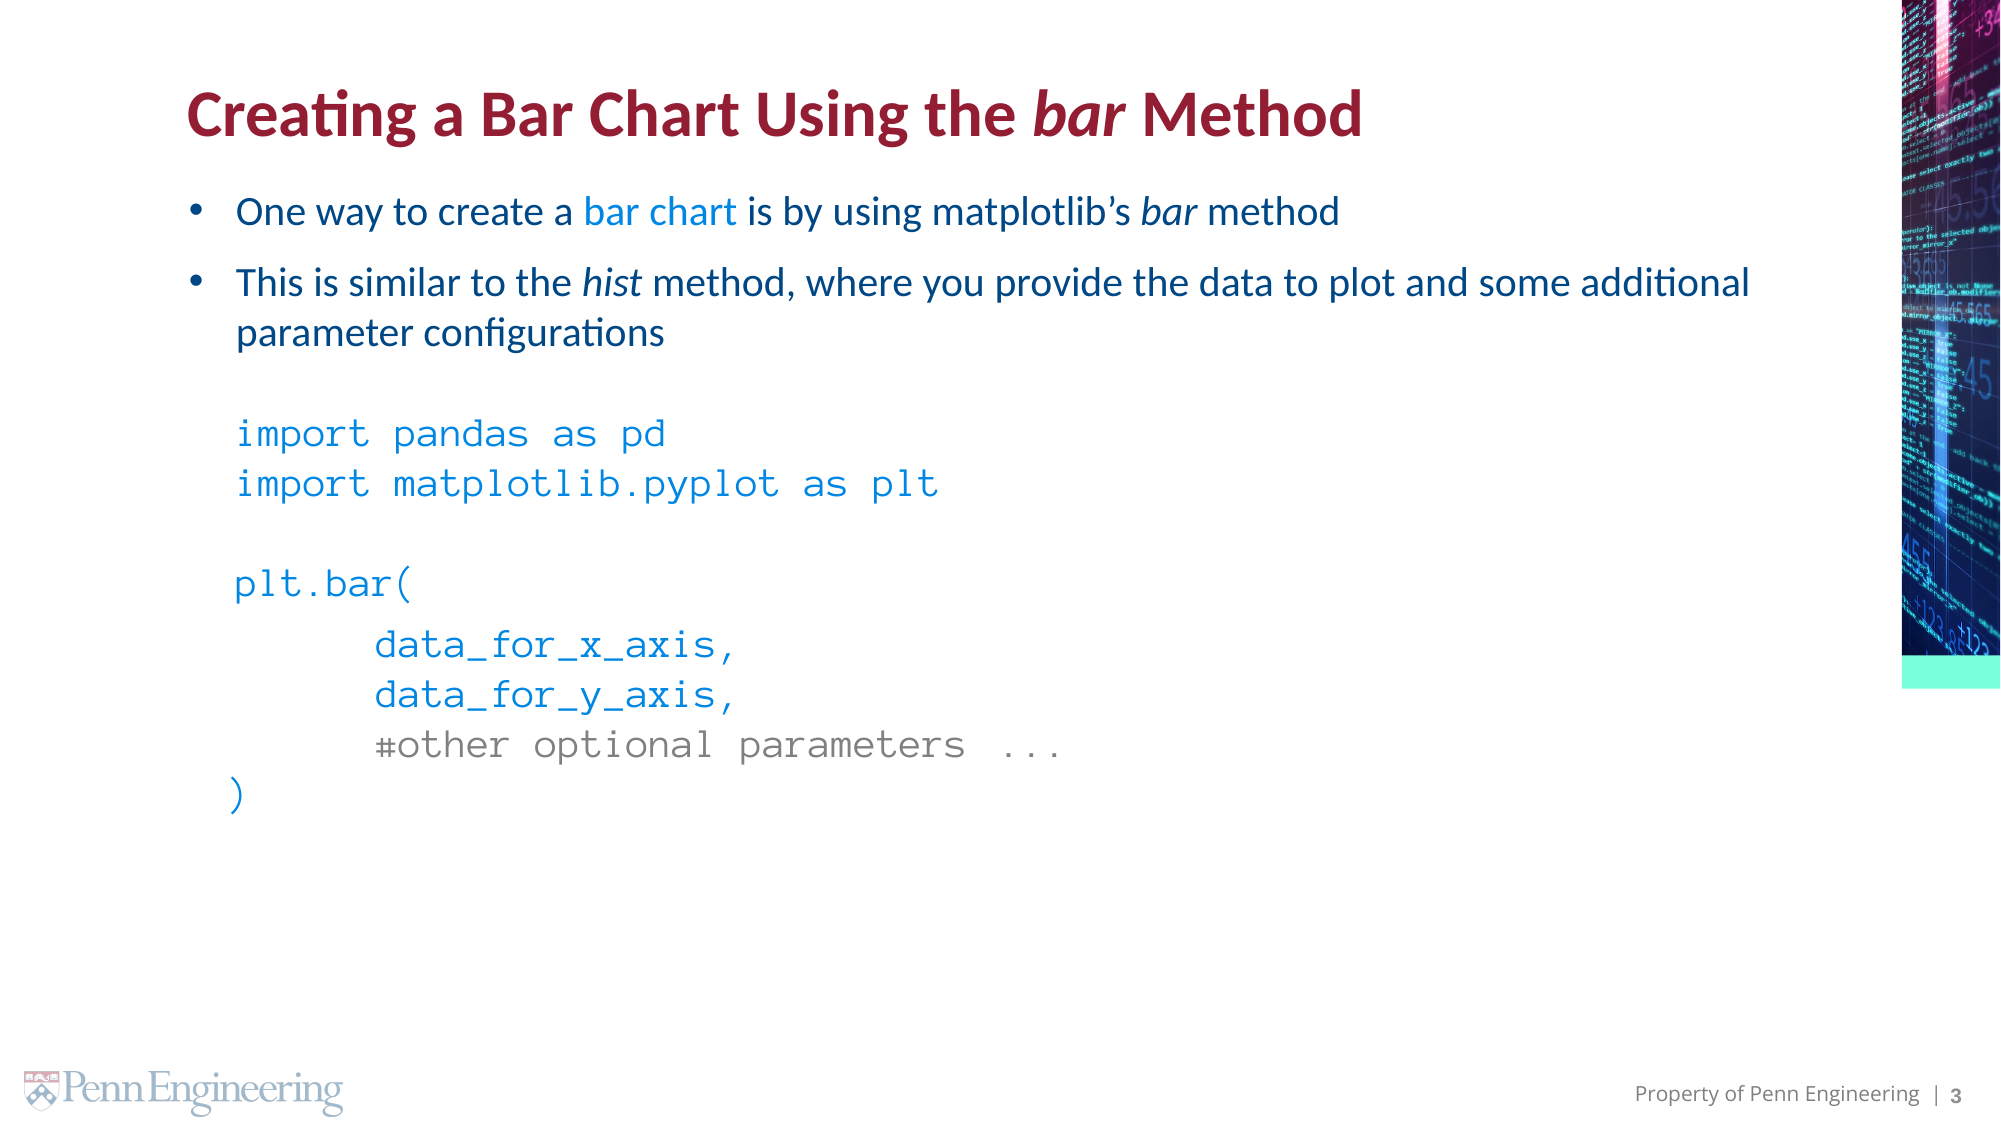

# Creating a Bar Chart Using the bar Method
One way to create a bar chart is by using matplotlib’s bar method
This is similar to the hist method, where you provide the data to plot and some additional parameter configurations
import pandas as pd
import matplotlib.pyplot as plt
plt.bar(
	data_for_x_axis,
 	data_for_y_axis,
	#other optional parameters	 ...
)
3